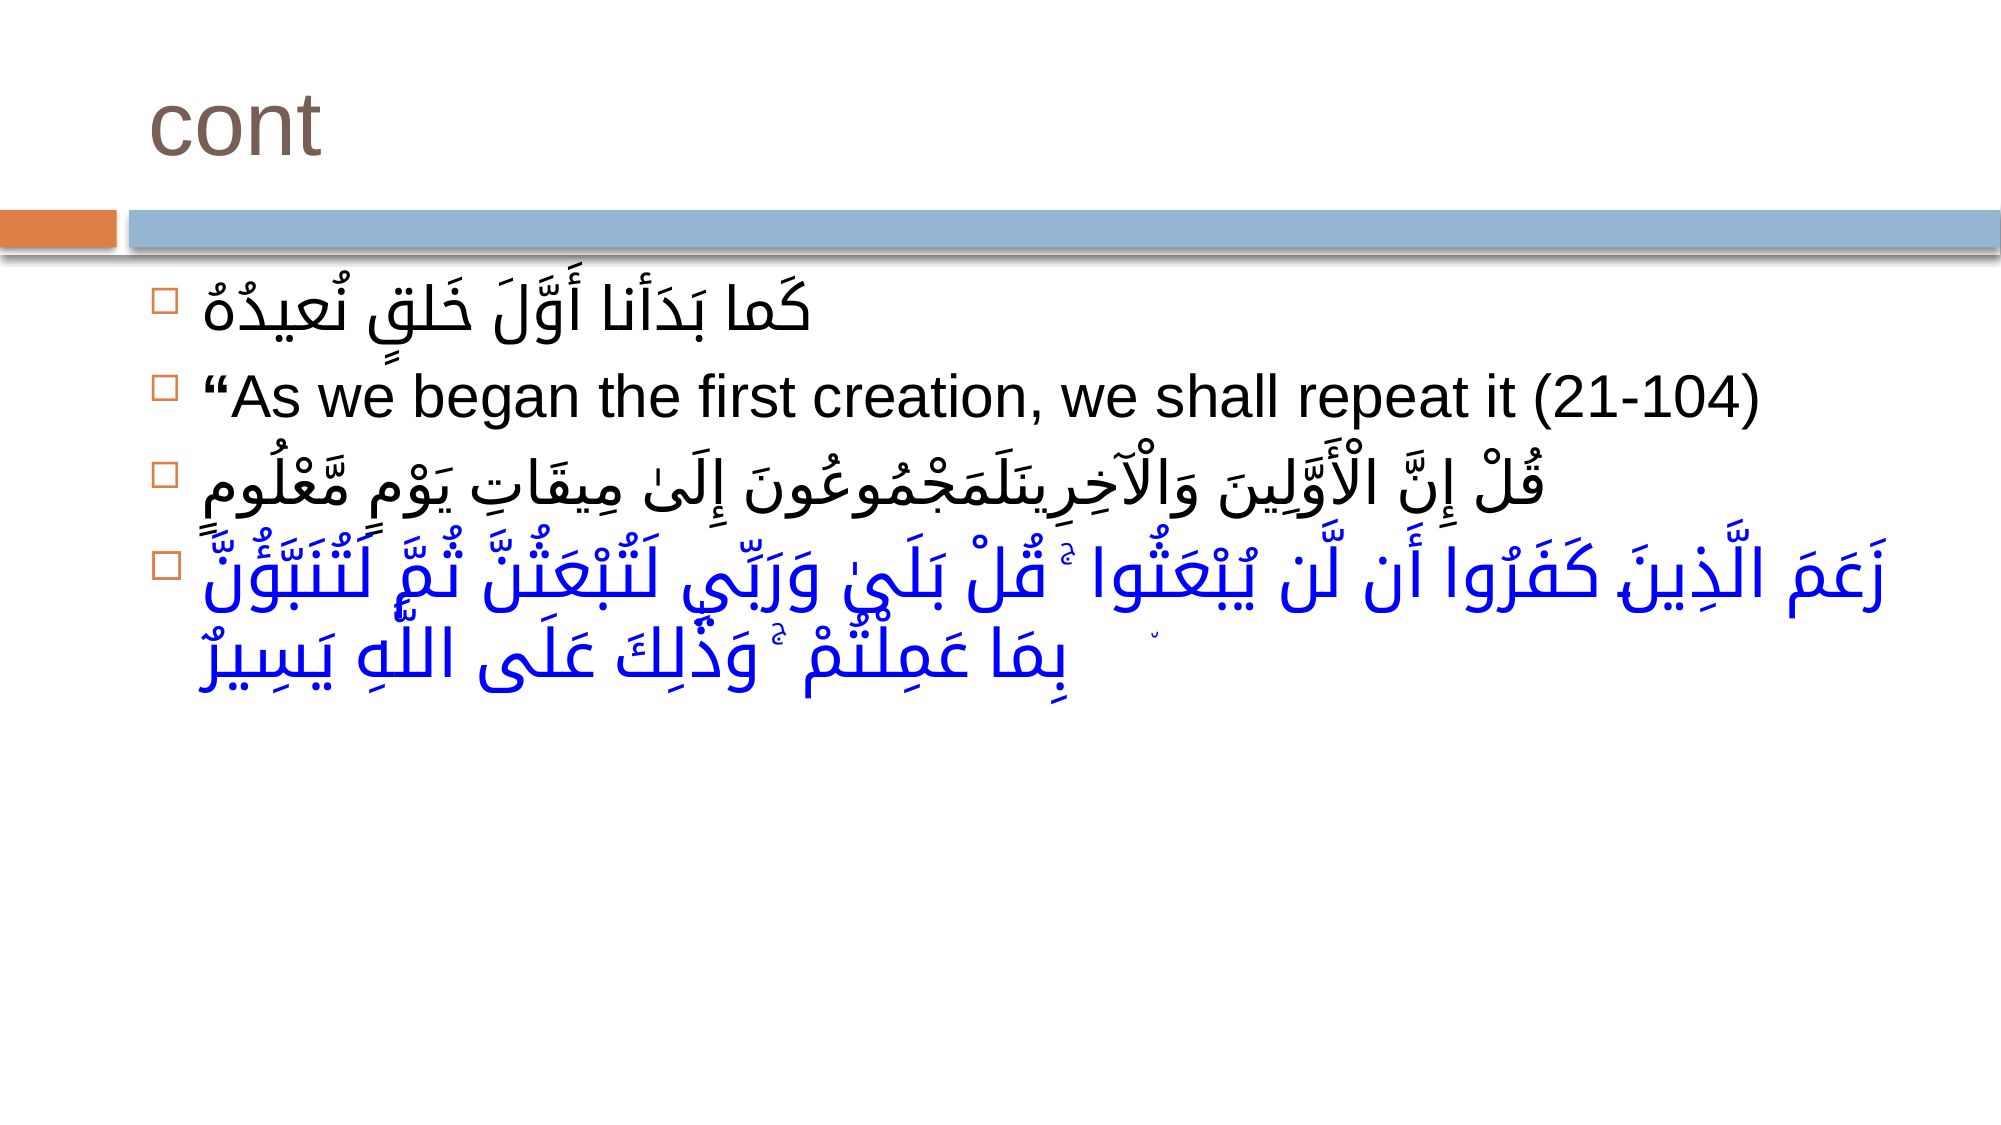

# cont
كَما بَدَأنا أَوَّلَ خَلقٍ نُعيدُهُ
“As we began the first creation, we shall repeat it (21-104)
قُلْ إِنَّ الْأَوَّلِينَ وَالْآخِرِينَلَمَجْمُوعُونَ إِلَىٰ مِيقَاتِ يَوْمٍ مَّعْلُومٍ
زَعَمَ الَّذِينَ كَفَرُوا أَن لَّن يُبْعَثُوا ۚ قُلْ بَلَىٰ وَرَبِّي لَتُبْعَثُنَّ ثُمَّ لَتُنَبَّؤُنَّ بِمَا عَمِلْتُمْ ۚ وَذَٰلِكَ عَلَى اللَّهِ يَسِيرٌ     ٘